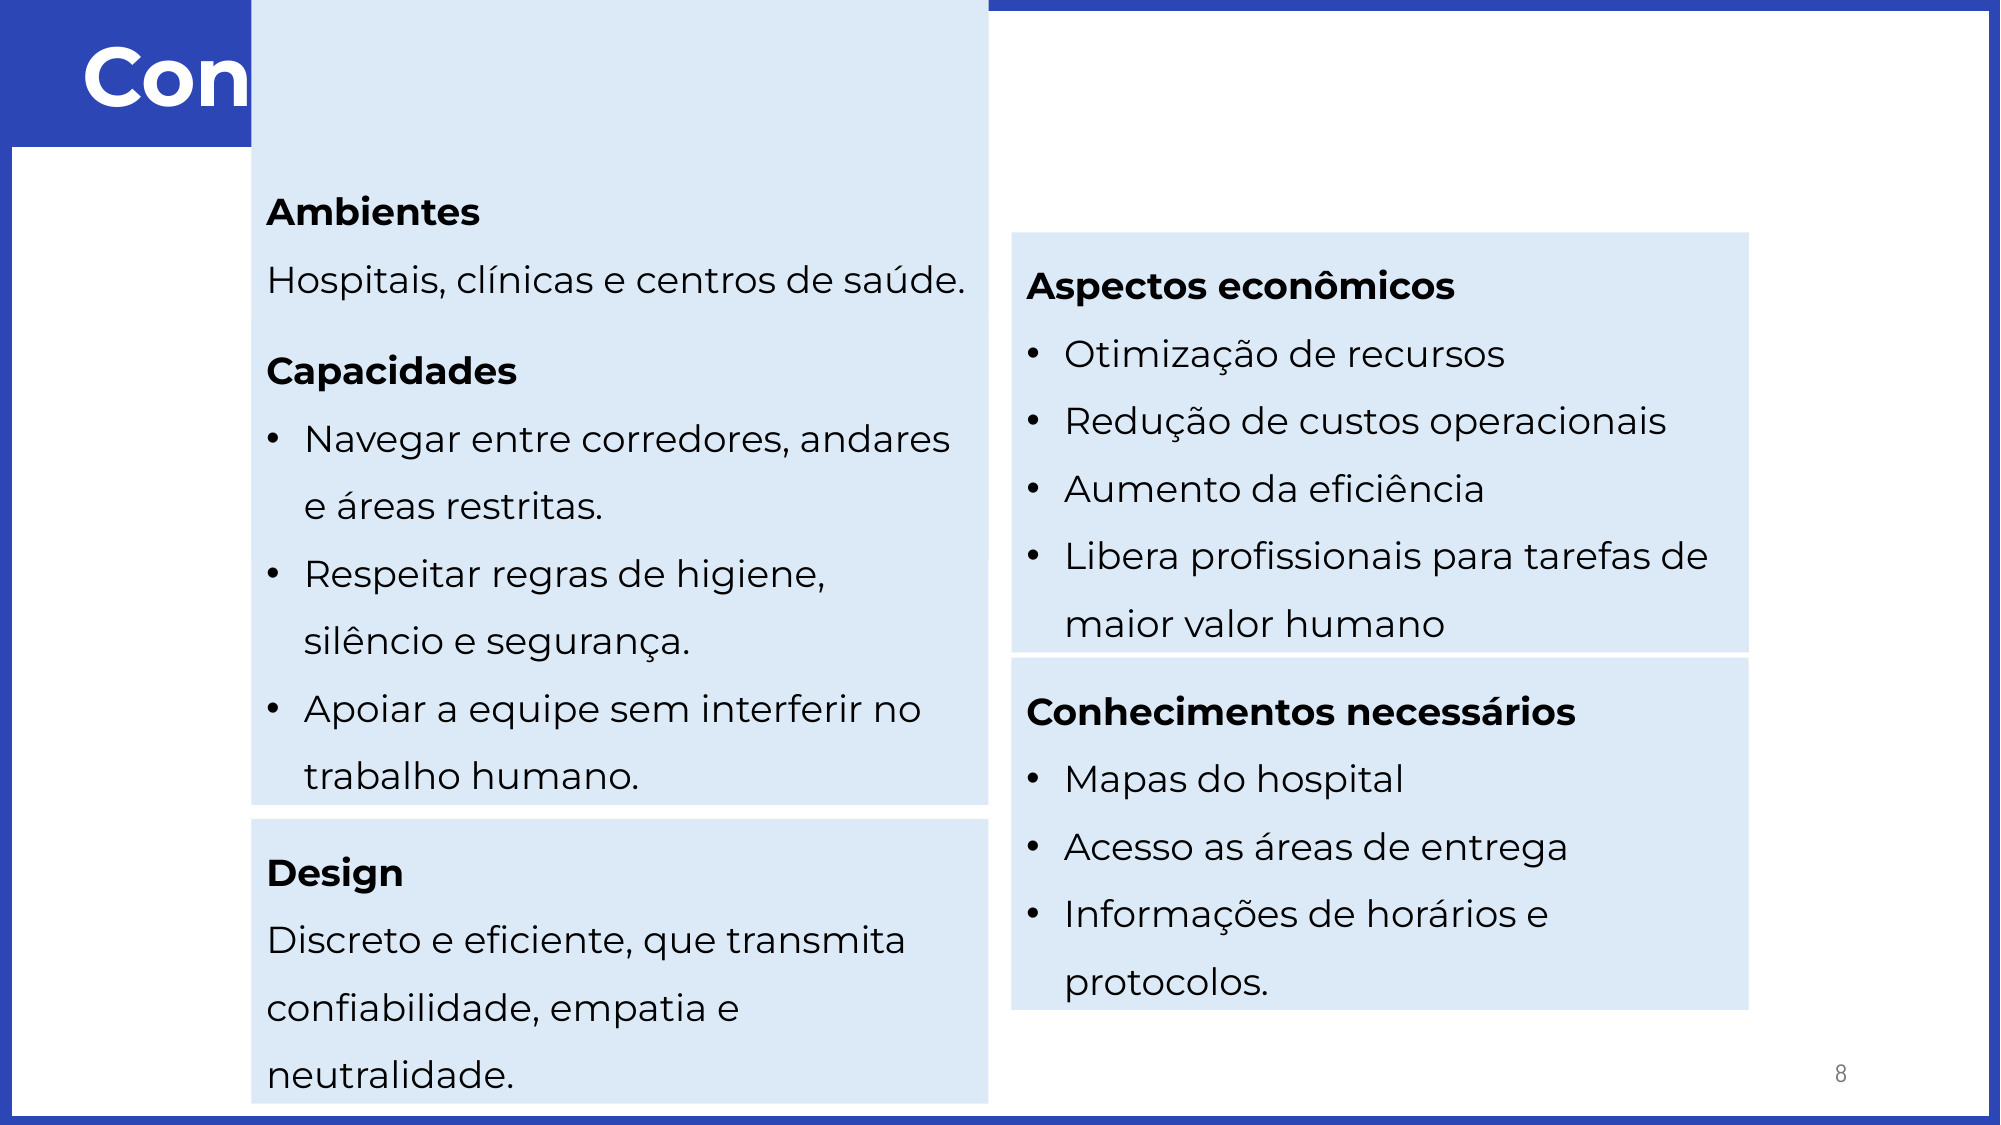

Contexto de uso

Ambientes
Hospitais, clínicas e centros de saúde.
Aspectos econômicos
Otimização de recursos
Redução de custos operacionais
Aumento da eficiência
Libera profissionais para tarefas de maior valor humano
Capacidades
Navegar entre corredores, andares e áreas restritas.
Respeitar regras de higiene, silêncio e segurança.
Apoiar a equipe sem interferir no trabalho humano.
Conhecimentos necessários
Mapas do hospital
Acesso as áreas de entrega
Informações de horários e protocolos.
Design
Discreto e eficiente, que transmita confiabilidade, empatia e neutralidade.
8